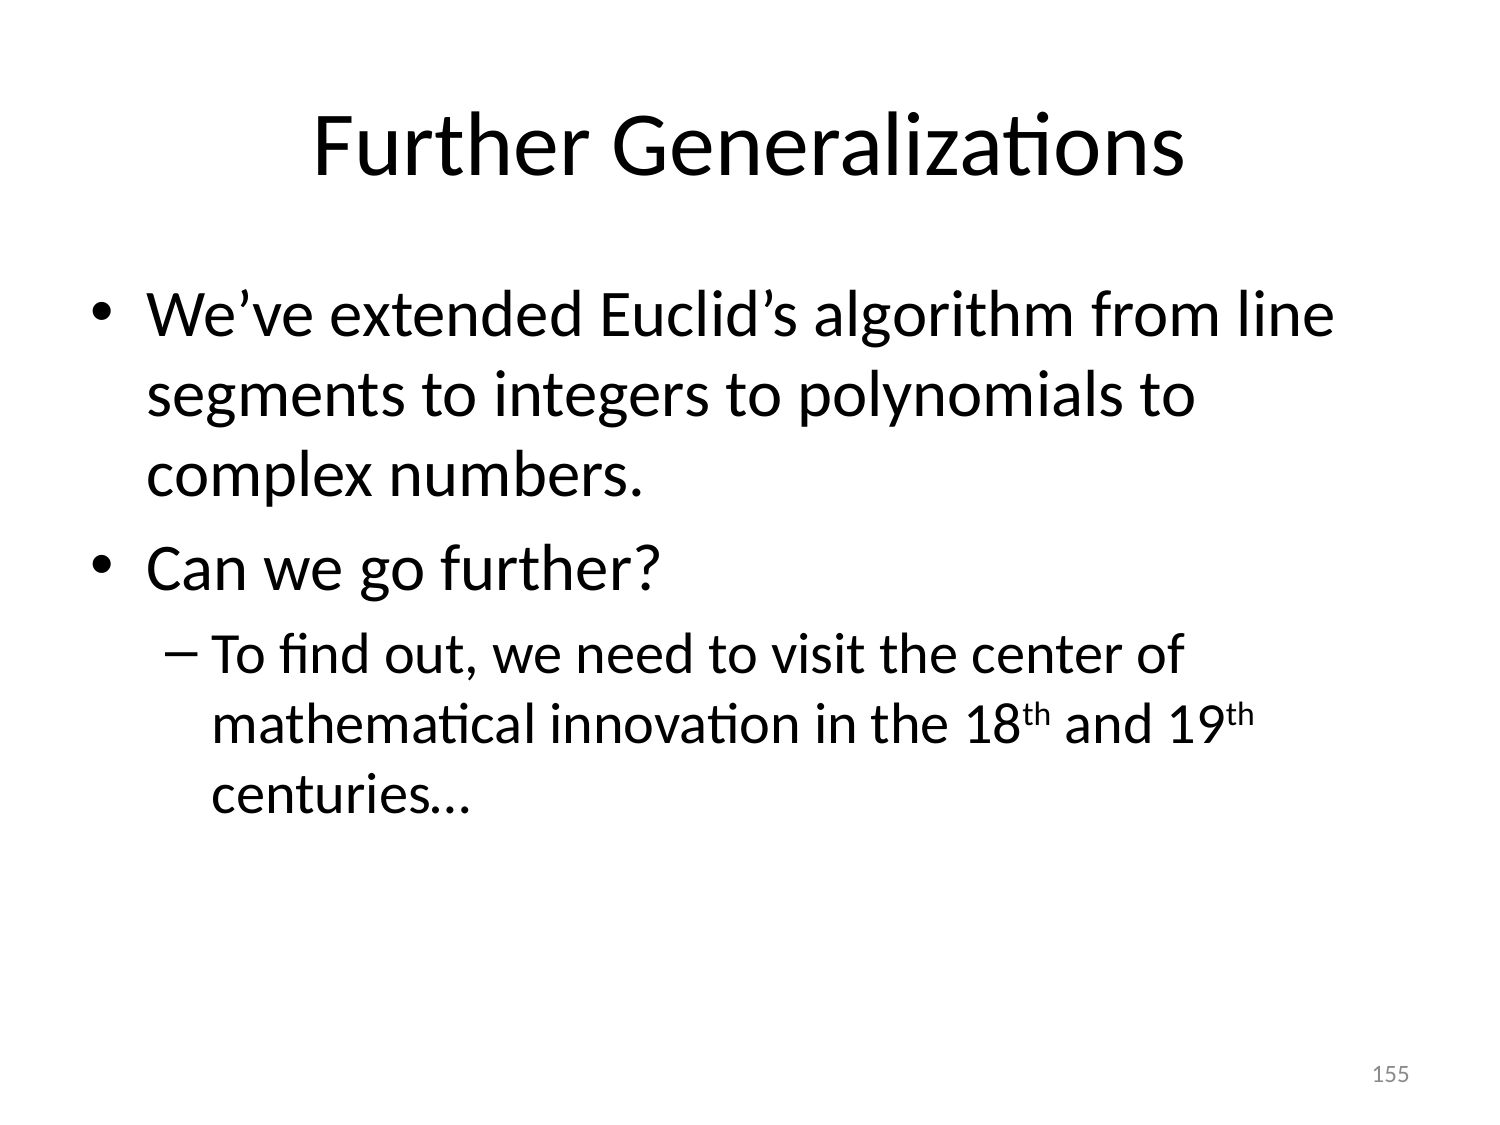

# Further Generalizations
We’ve extended Euclid’s algorithm from line segments to integers to polynomials to complex numbers.
Can we go further?
To find out, we need to visit the center of mathematical innovation in the 18th and 19th centuries…
155